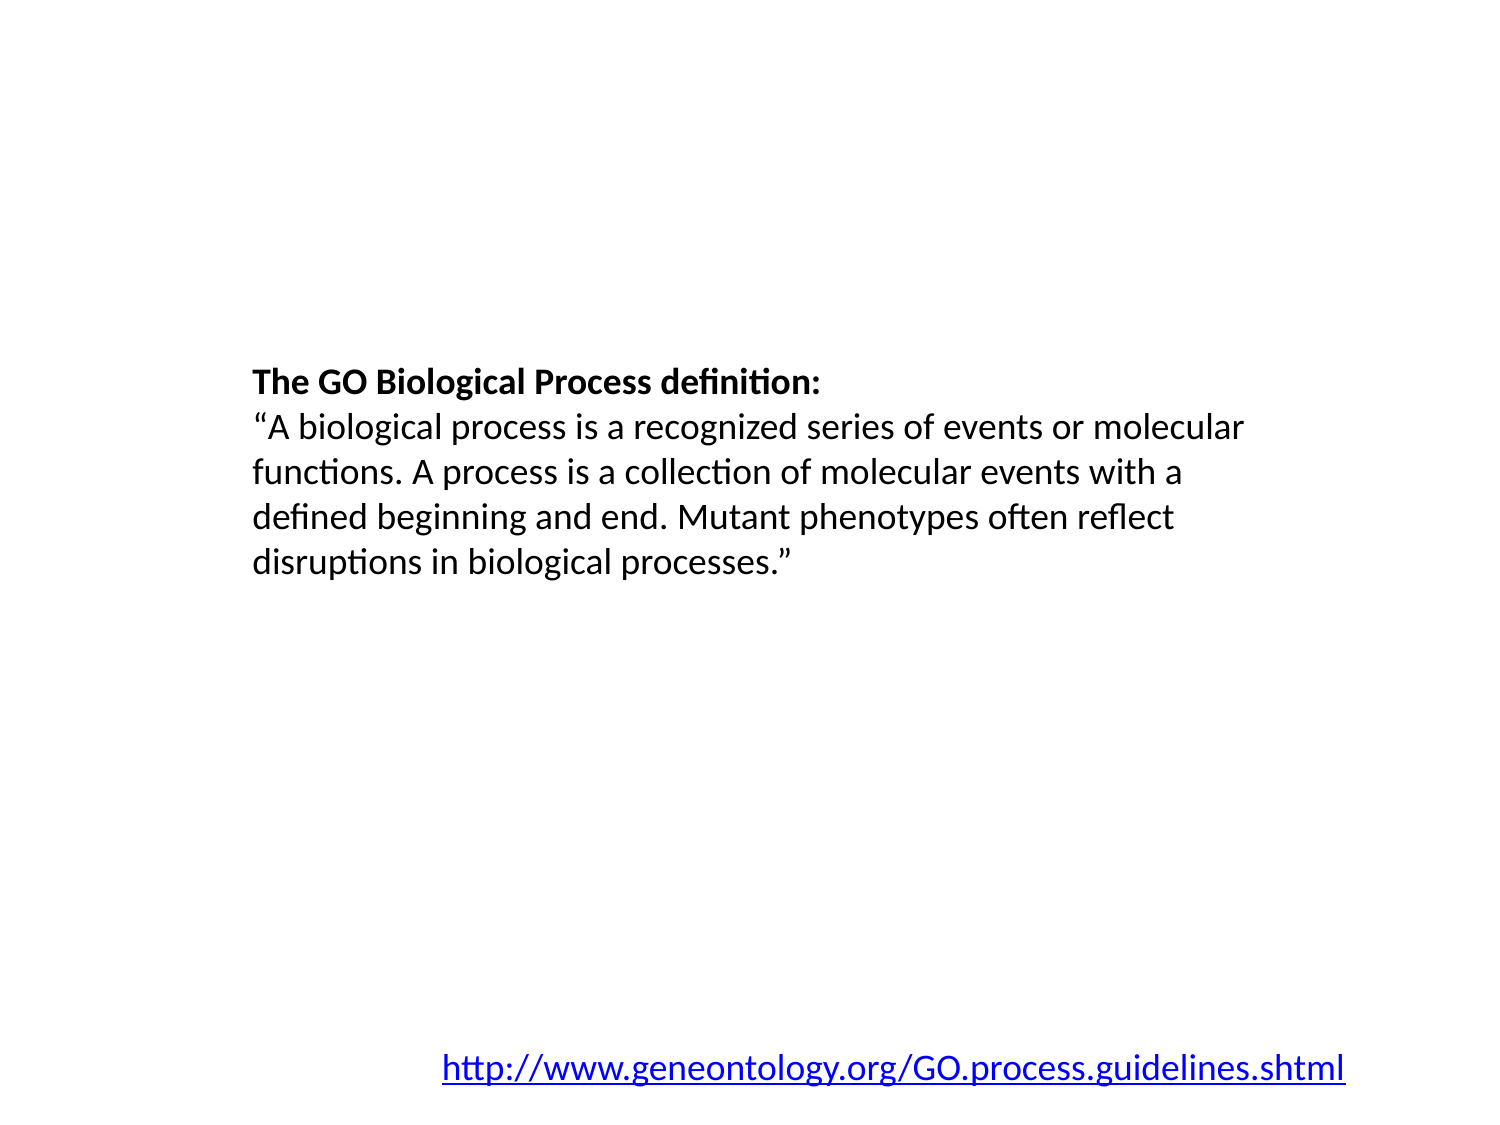

The GO Biological Process definition:
“A biological process is a recognized series of events or molecular functions. A process is a collection of molecular events with a defined beginning and end. Mutant phenotypes often reflect disruptions in biological processes.”
http://www.geneontology.org/GO.process.guidelines.shtml